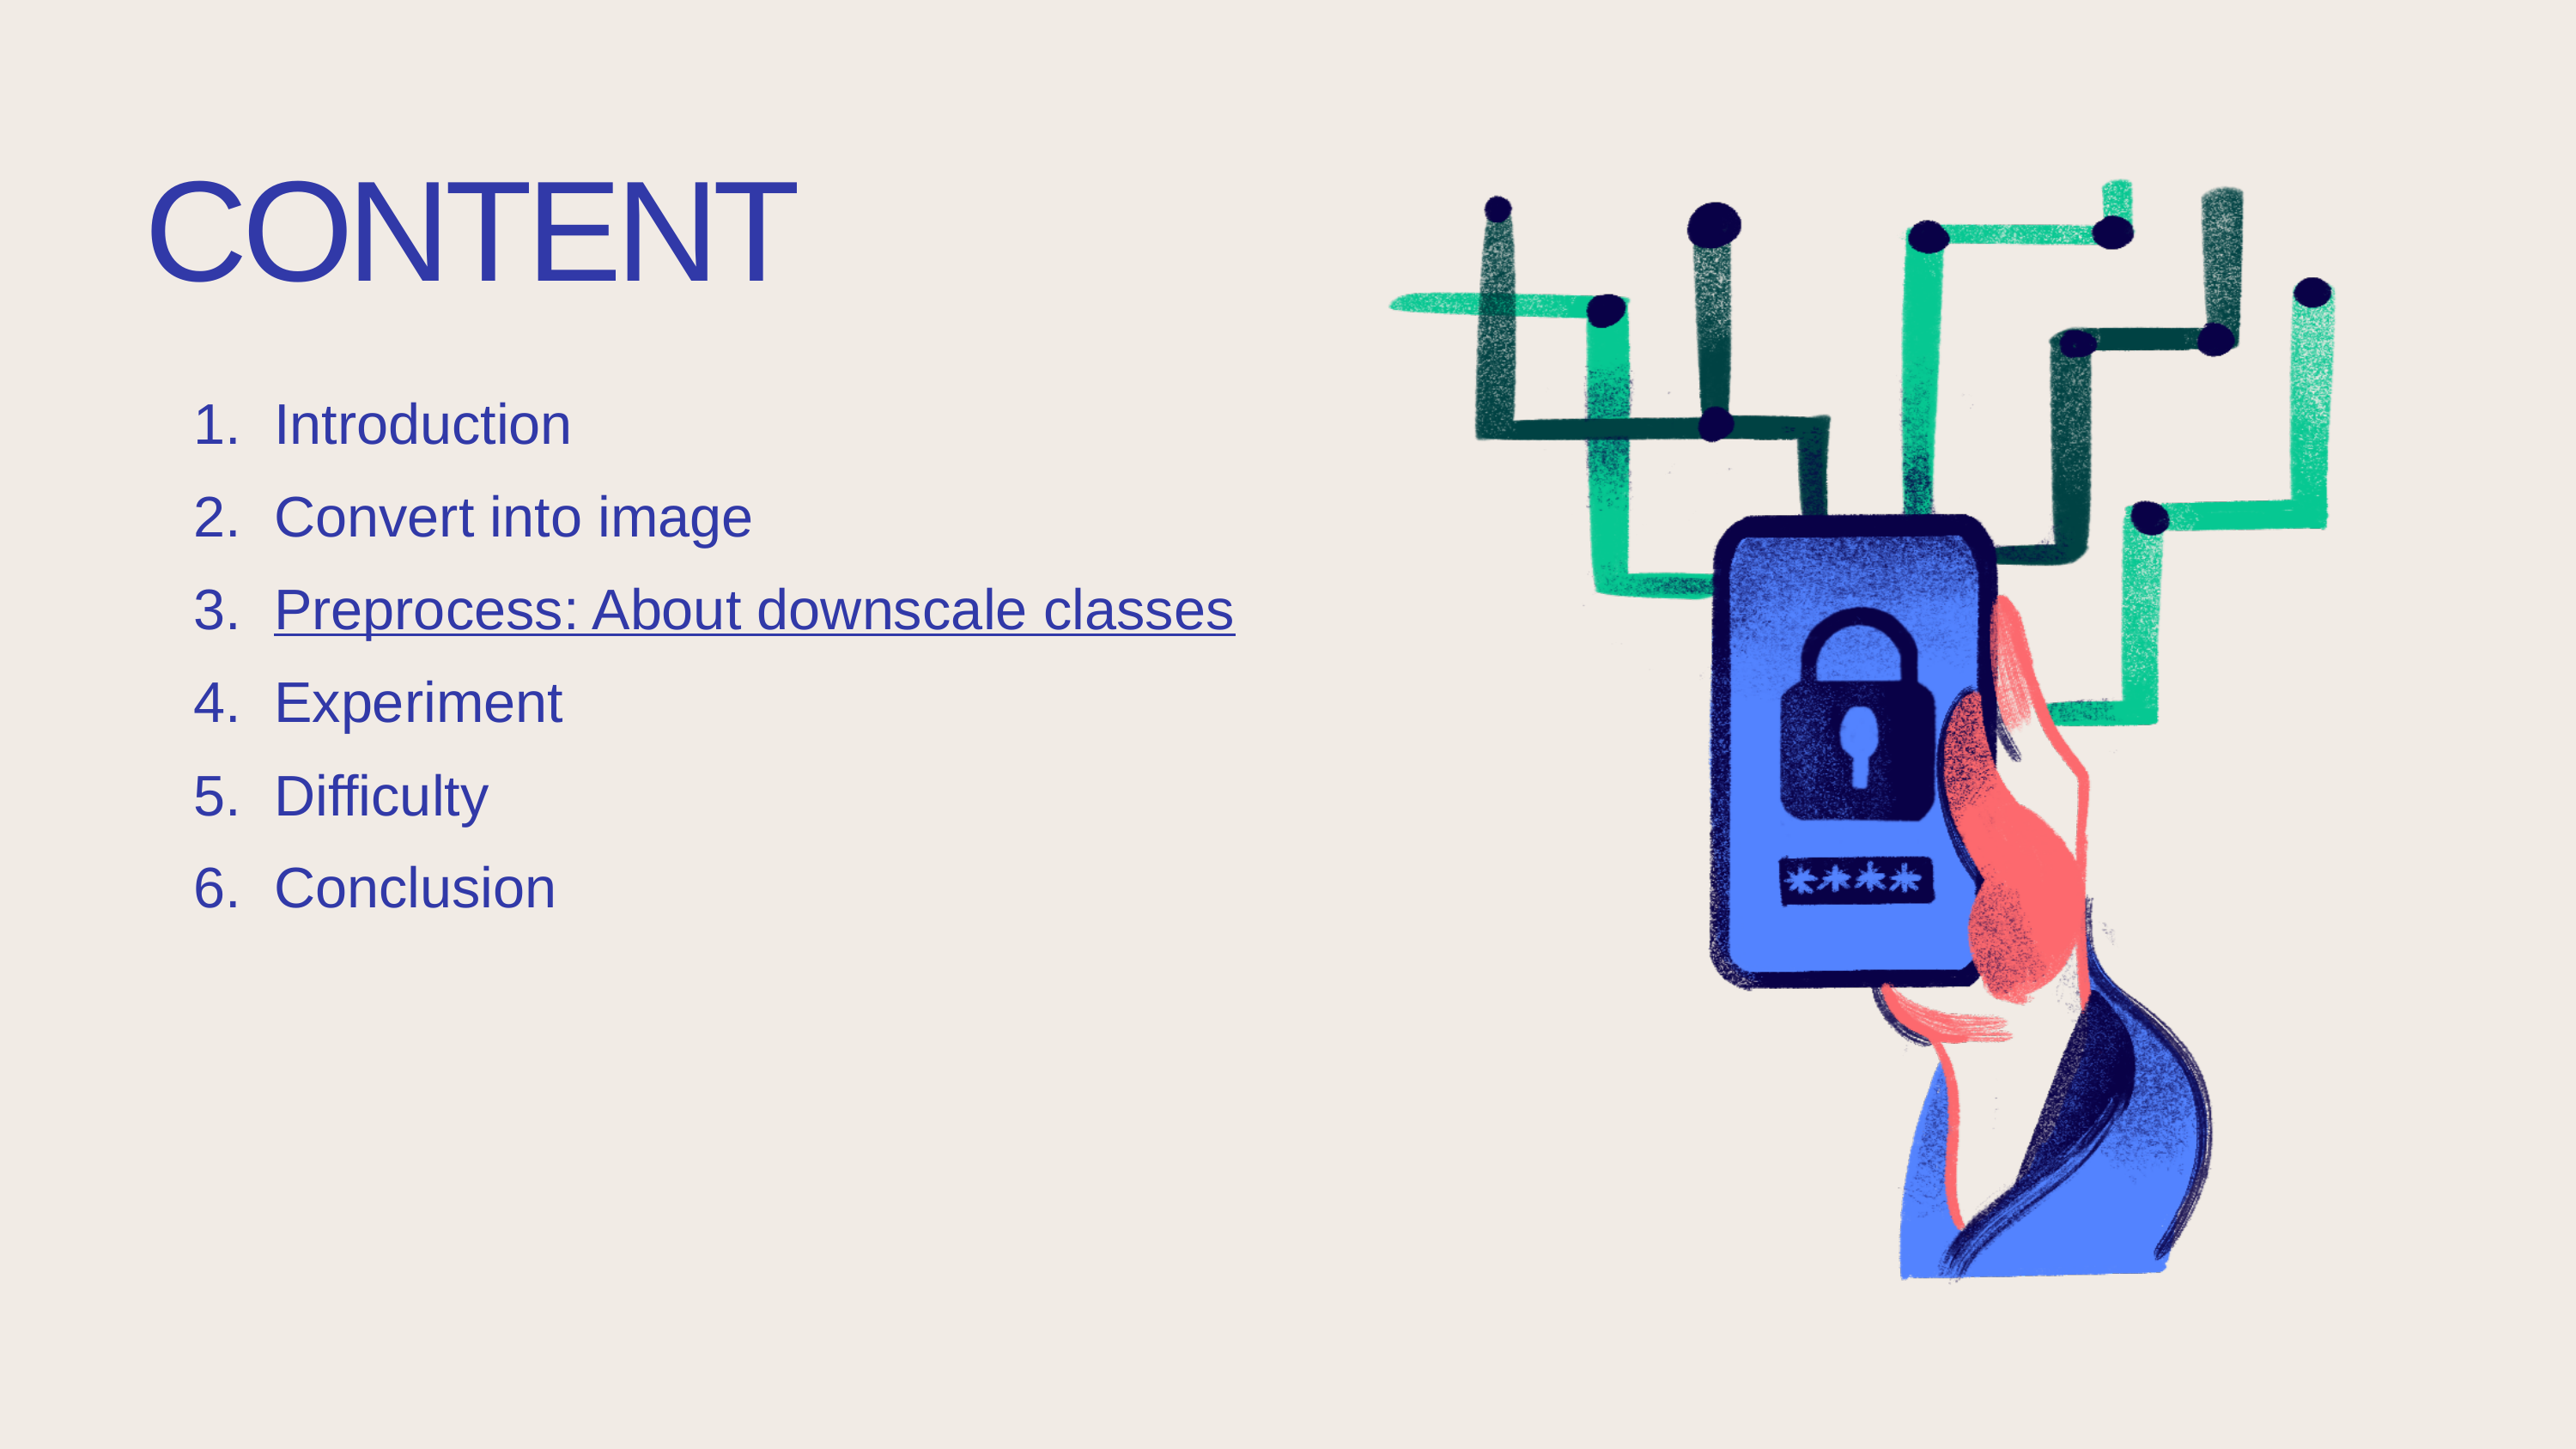

CONTENT
  Introduction
  Convert into image
  Preprocess: About downscale classes
  Experiment
  Difficulty
  Conclusion